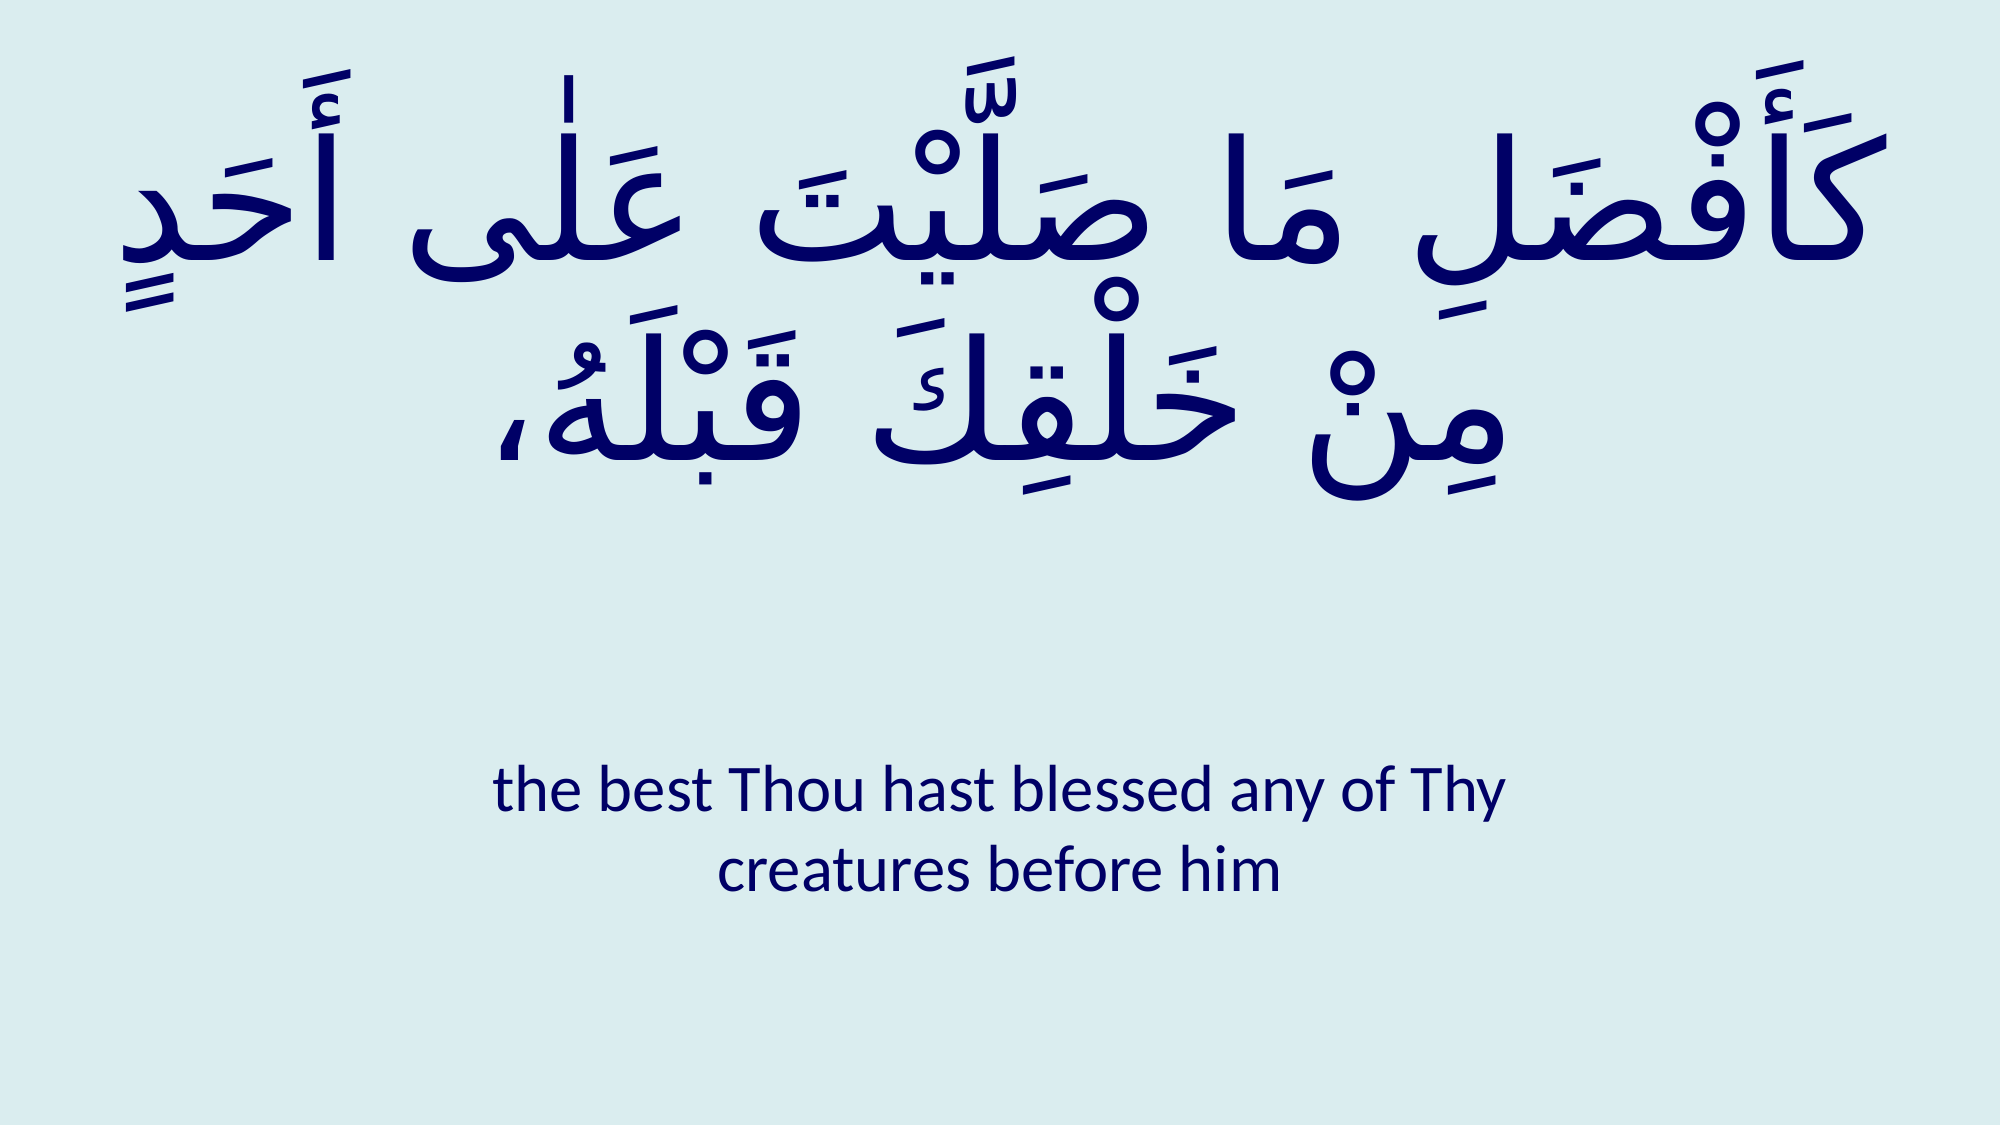

# كَأَفْضَلِ مَا صَلَّيْتَ عَلٰى أَحَدٍ مِنْ خَلْقِكَ قَبْلَهُ،
the best Thou hast blessed any of Thy creatures before him